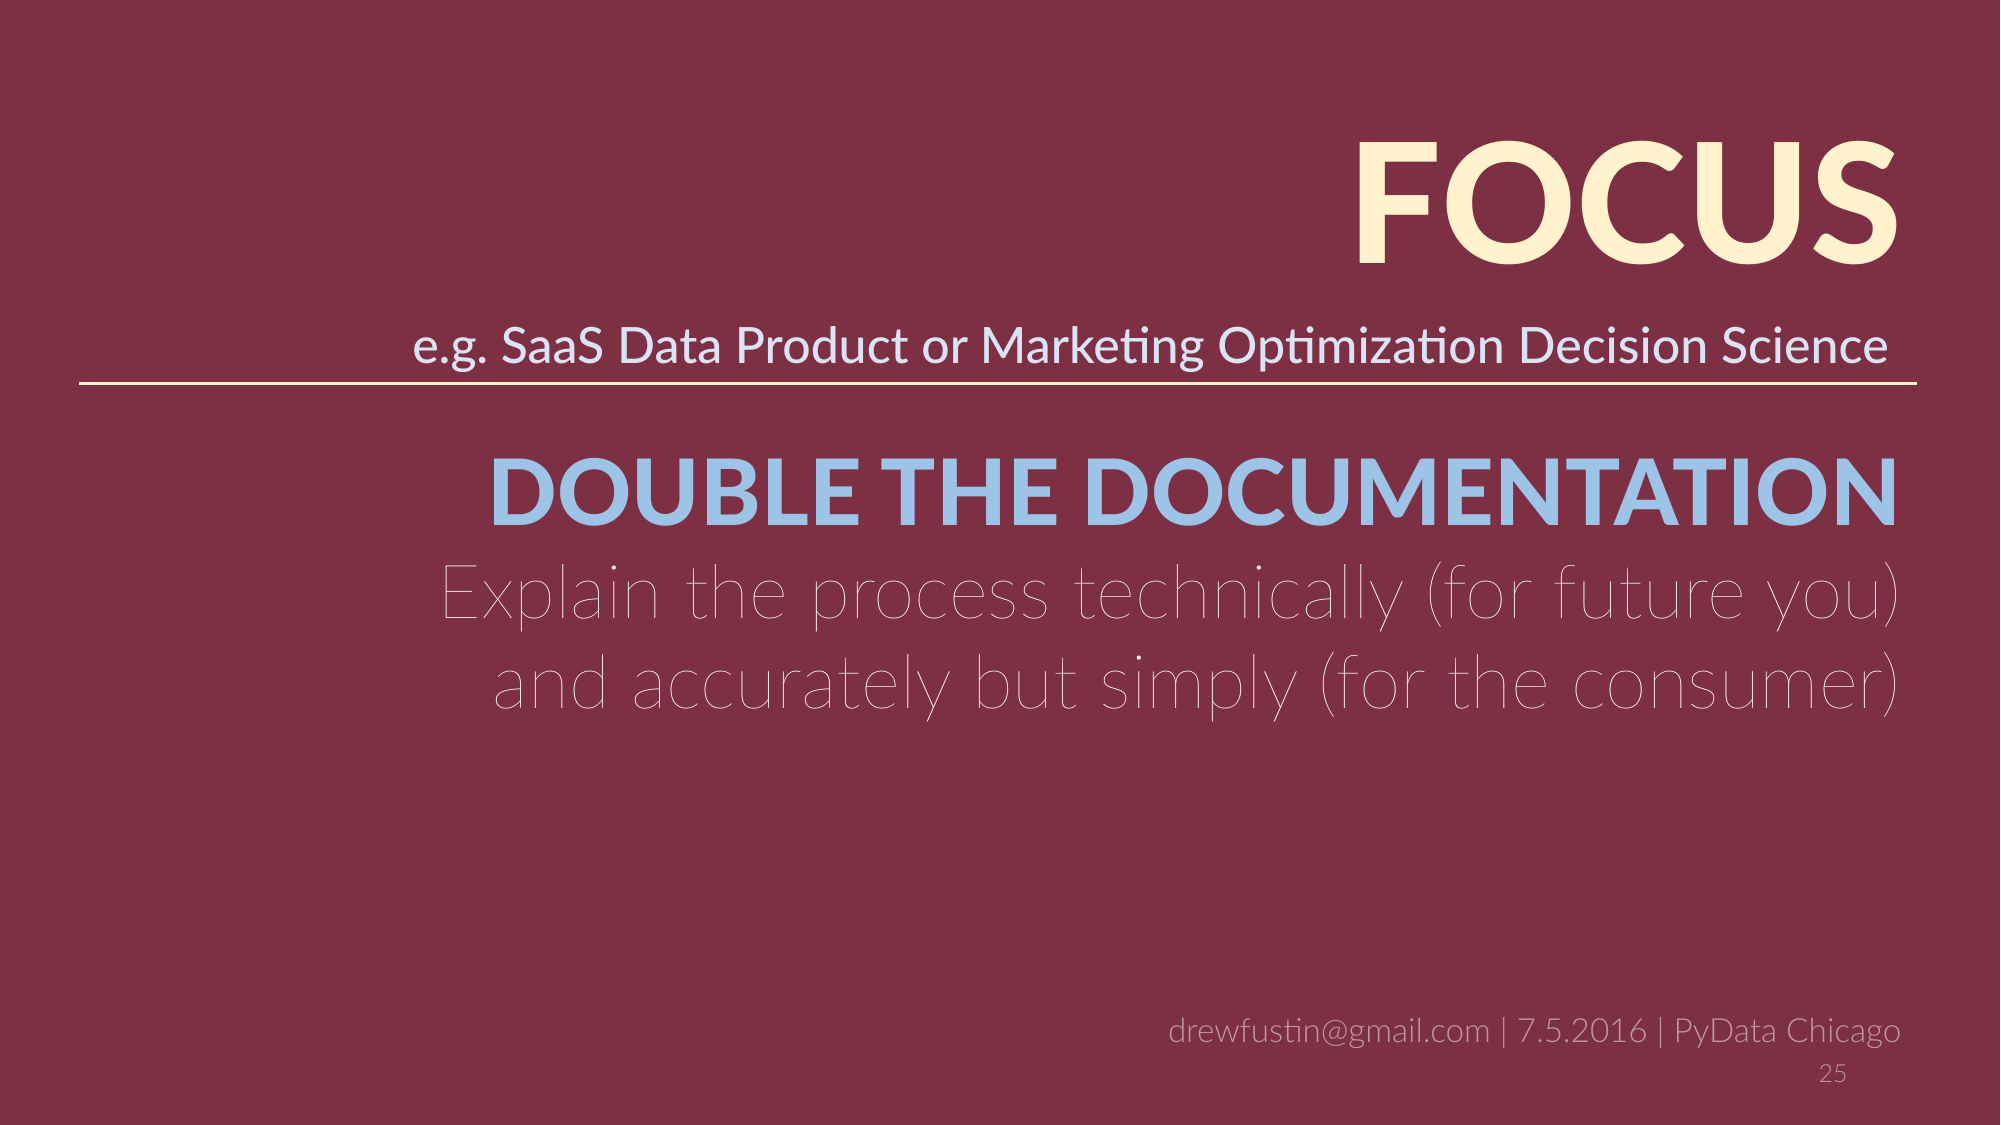

FOCUS
e.g. SaaS Data Product or Marketing Optimization Decision Science

DOUBLE THE DOCUMENTATION
Explain the process technically (for future you)
and accurately but simply (for the consumer)
drewfustin@gmail.com | 7.5.2016 | PyData Chicago
25